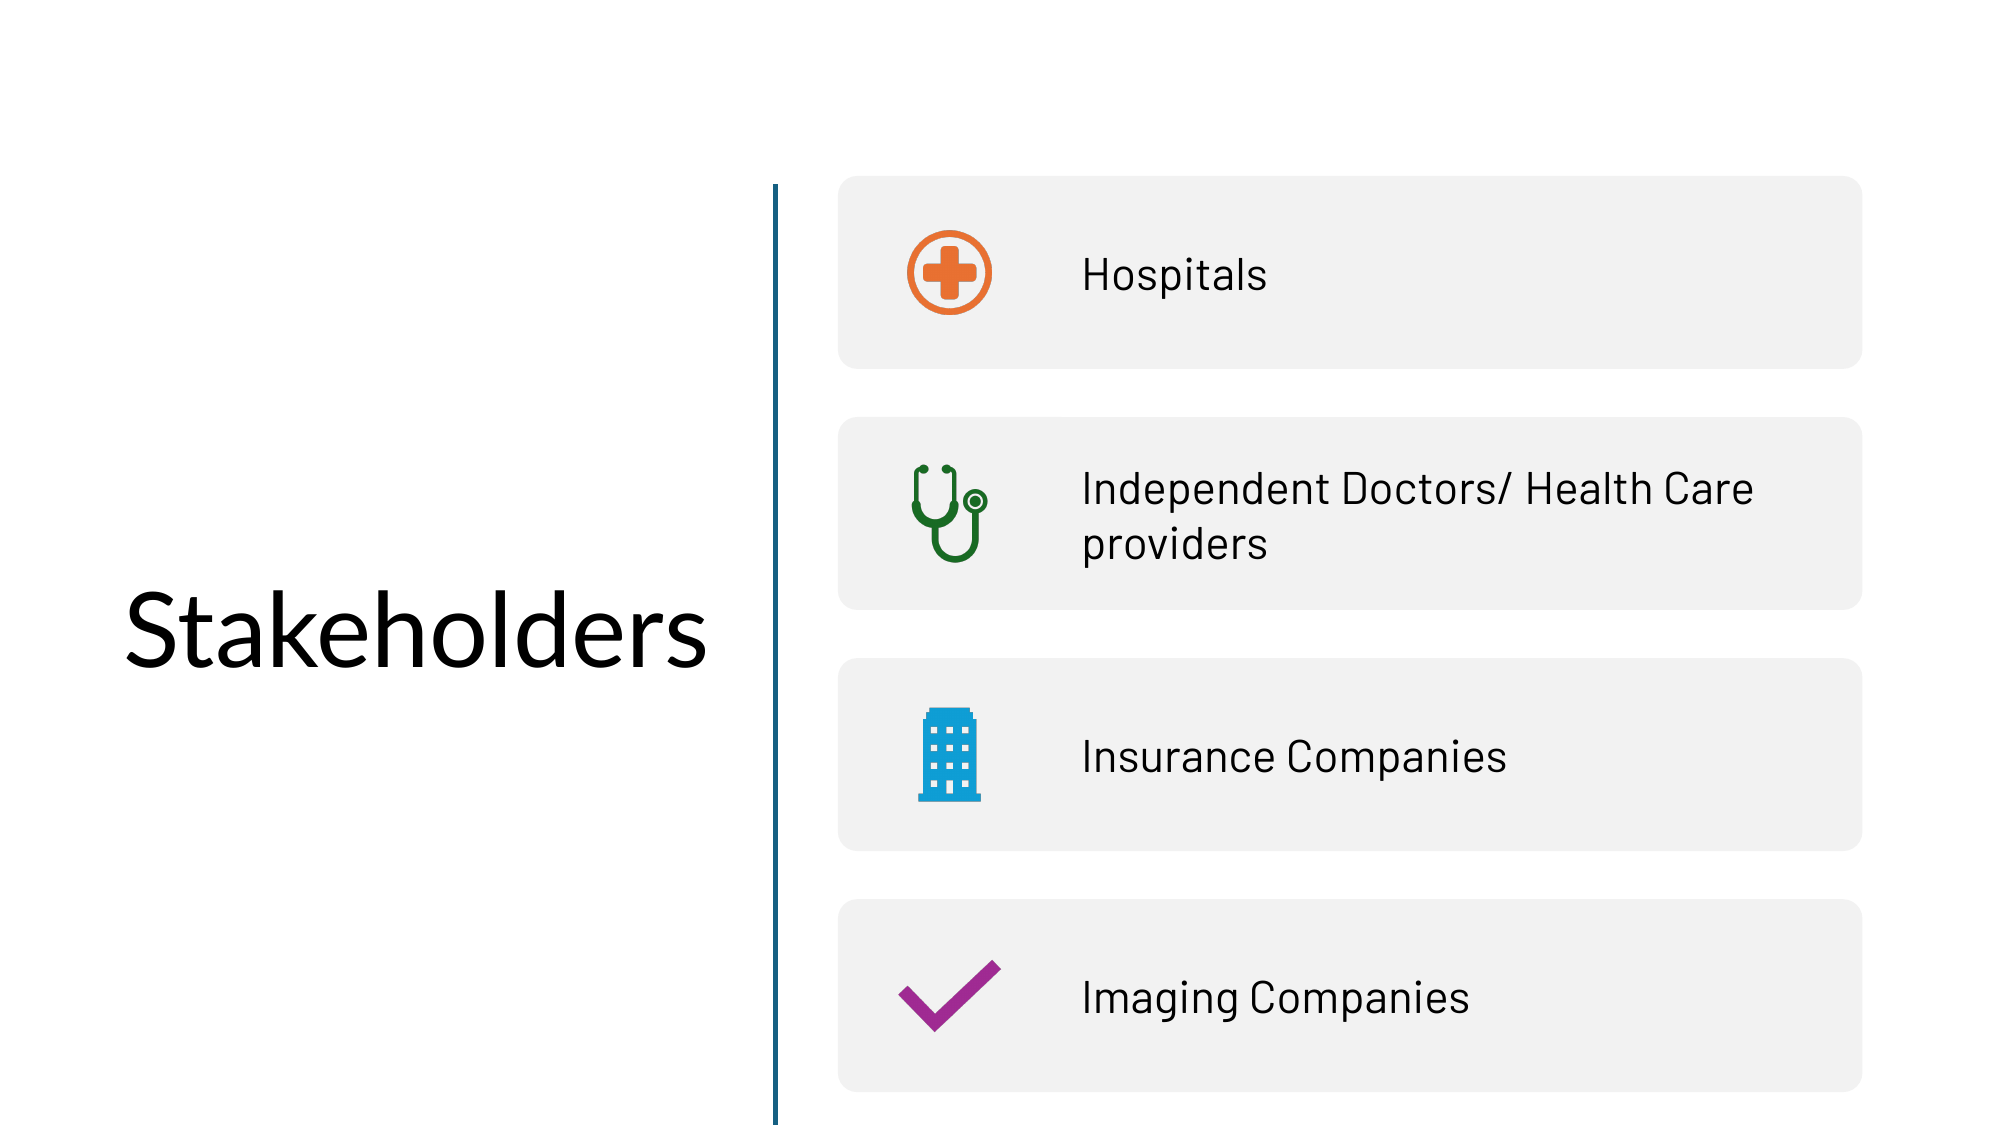

# Stakeholders
Hospitals
Independent Doctors/ Health Care providers
Insurance Companies
Imaging Companies